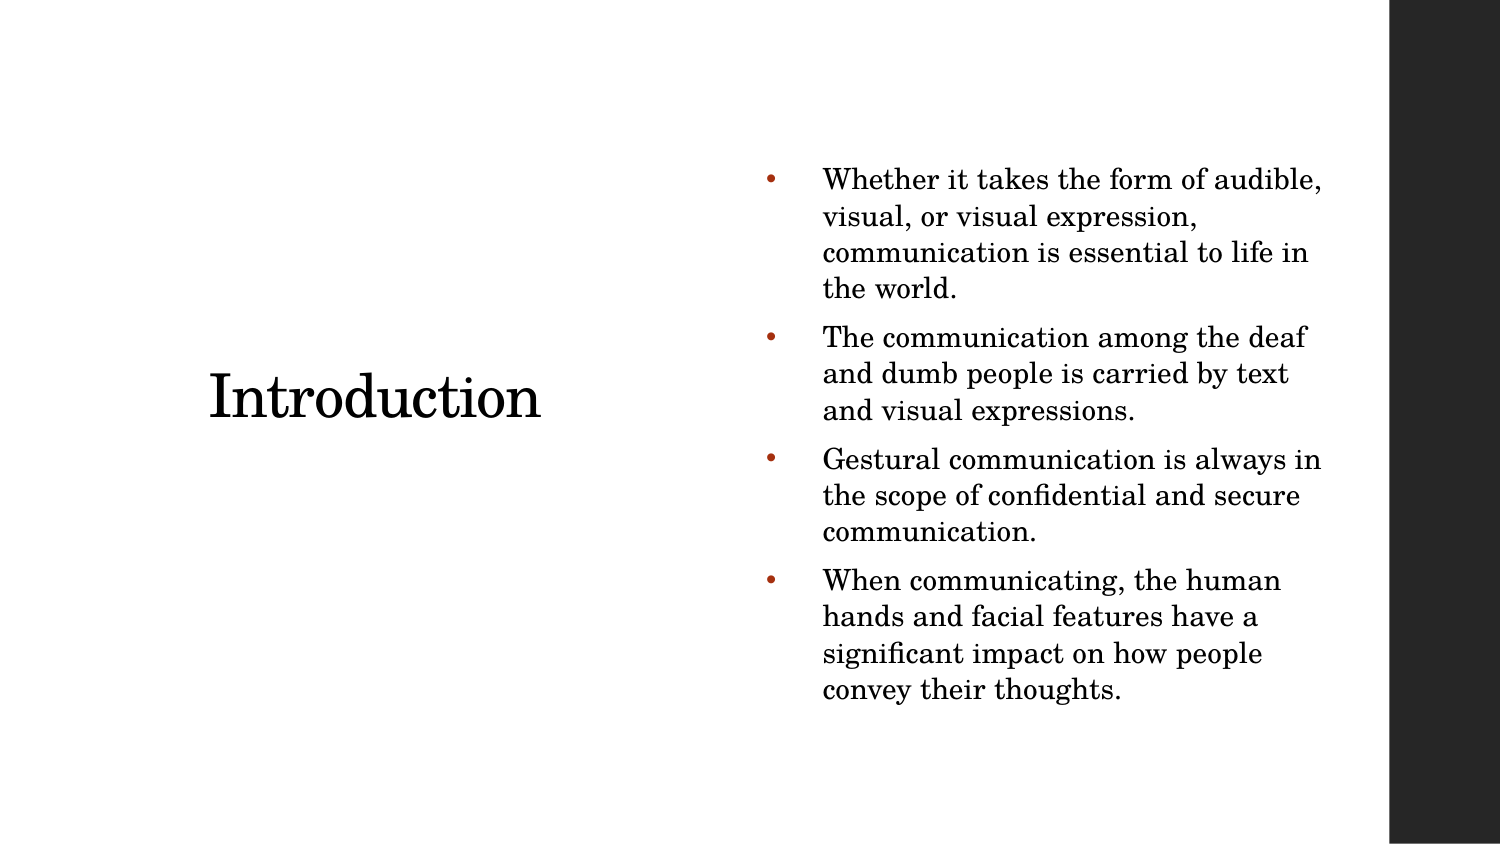

Whether it takes the form of audible, visual, or visual expression, communication is essential to life in the world.
﻿The communication among the deaf and dumb people is carried by text and visual expressions.
﻿Gestural communication is always in the scope of confidential and secure communication.
When communicating, the human hands and facial features have a significant impact on how people convey their thoughts.
# Introduction